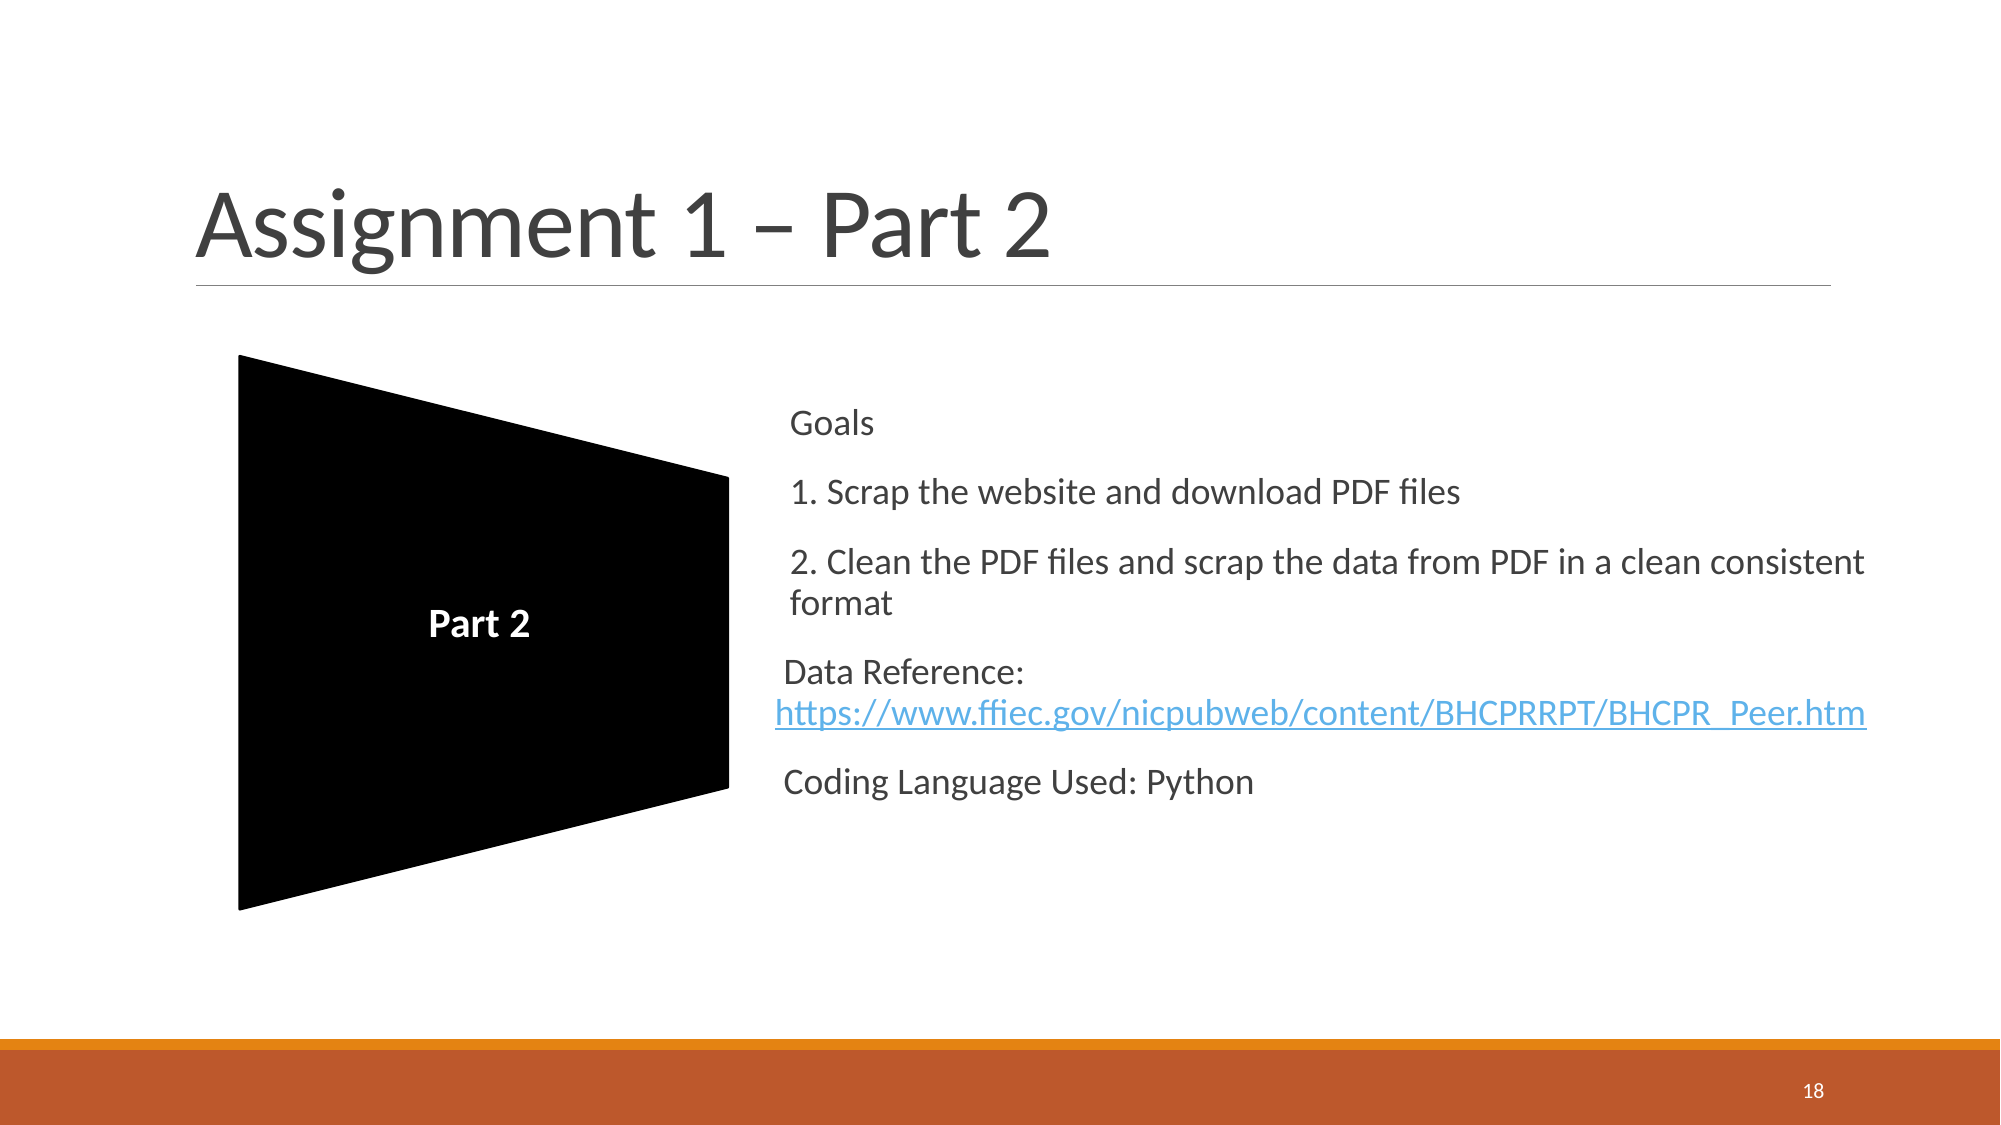

# Assignment 1 – Part 2

Goals
1. Scrap the website and download PDF files
2. Clean the PDF files and scrap the data from PDF in a clean consistent format
 Data Reference: https://www.ffiec.gov/nicpubweb/content/BHCPRRPT/BHCPR_Peer.htm
 Coding Language Used: Python

Part 2
18